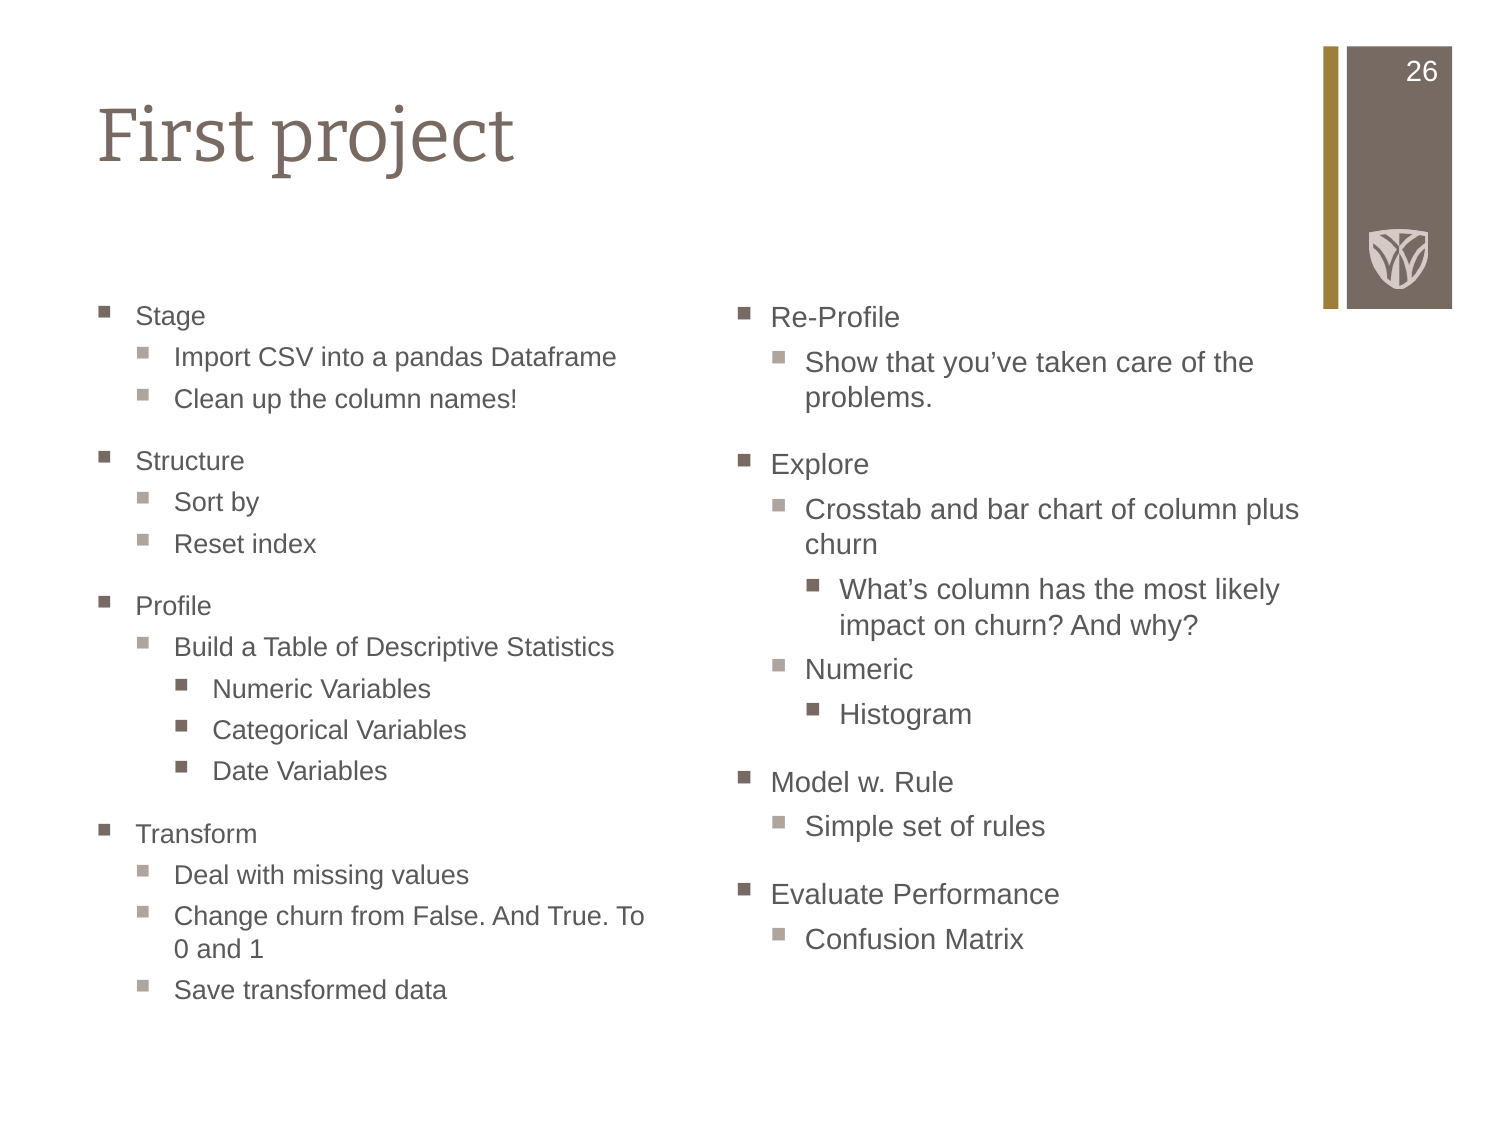

26
# First project
Stage
Import CSV into a pandas Dataframe
Clean up the column names!
Structure
Sort by
Reset index
Profile
Build a Table of Descriptive Statistics
Numeric Variables
Categorical Variables
Date Variables
Transform
Deal with missing values
Change churn from False. And True. To 0 and 1
Save transformed data

Re-Profile
Show that you’ve taken care of the problems.
Explore
Crosstab and bar chart of column plus churn
What’s column has the most likely impact on churn? And why?
Numeric
Histogram
Model w. Rule
Simple set of rules
Evaluate Performance
Confusion Matrix